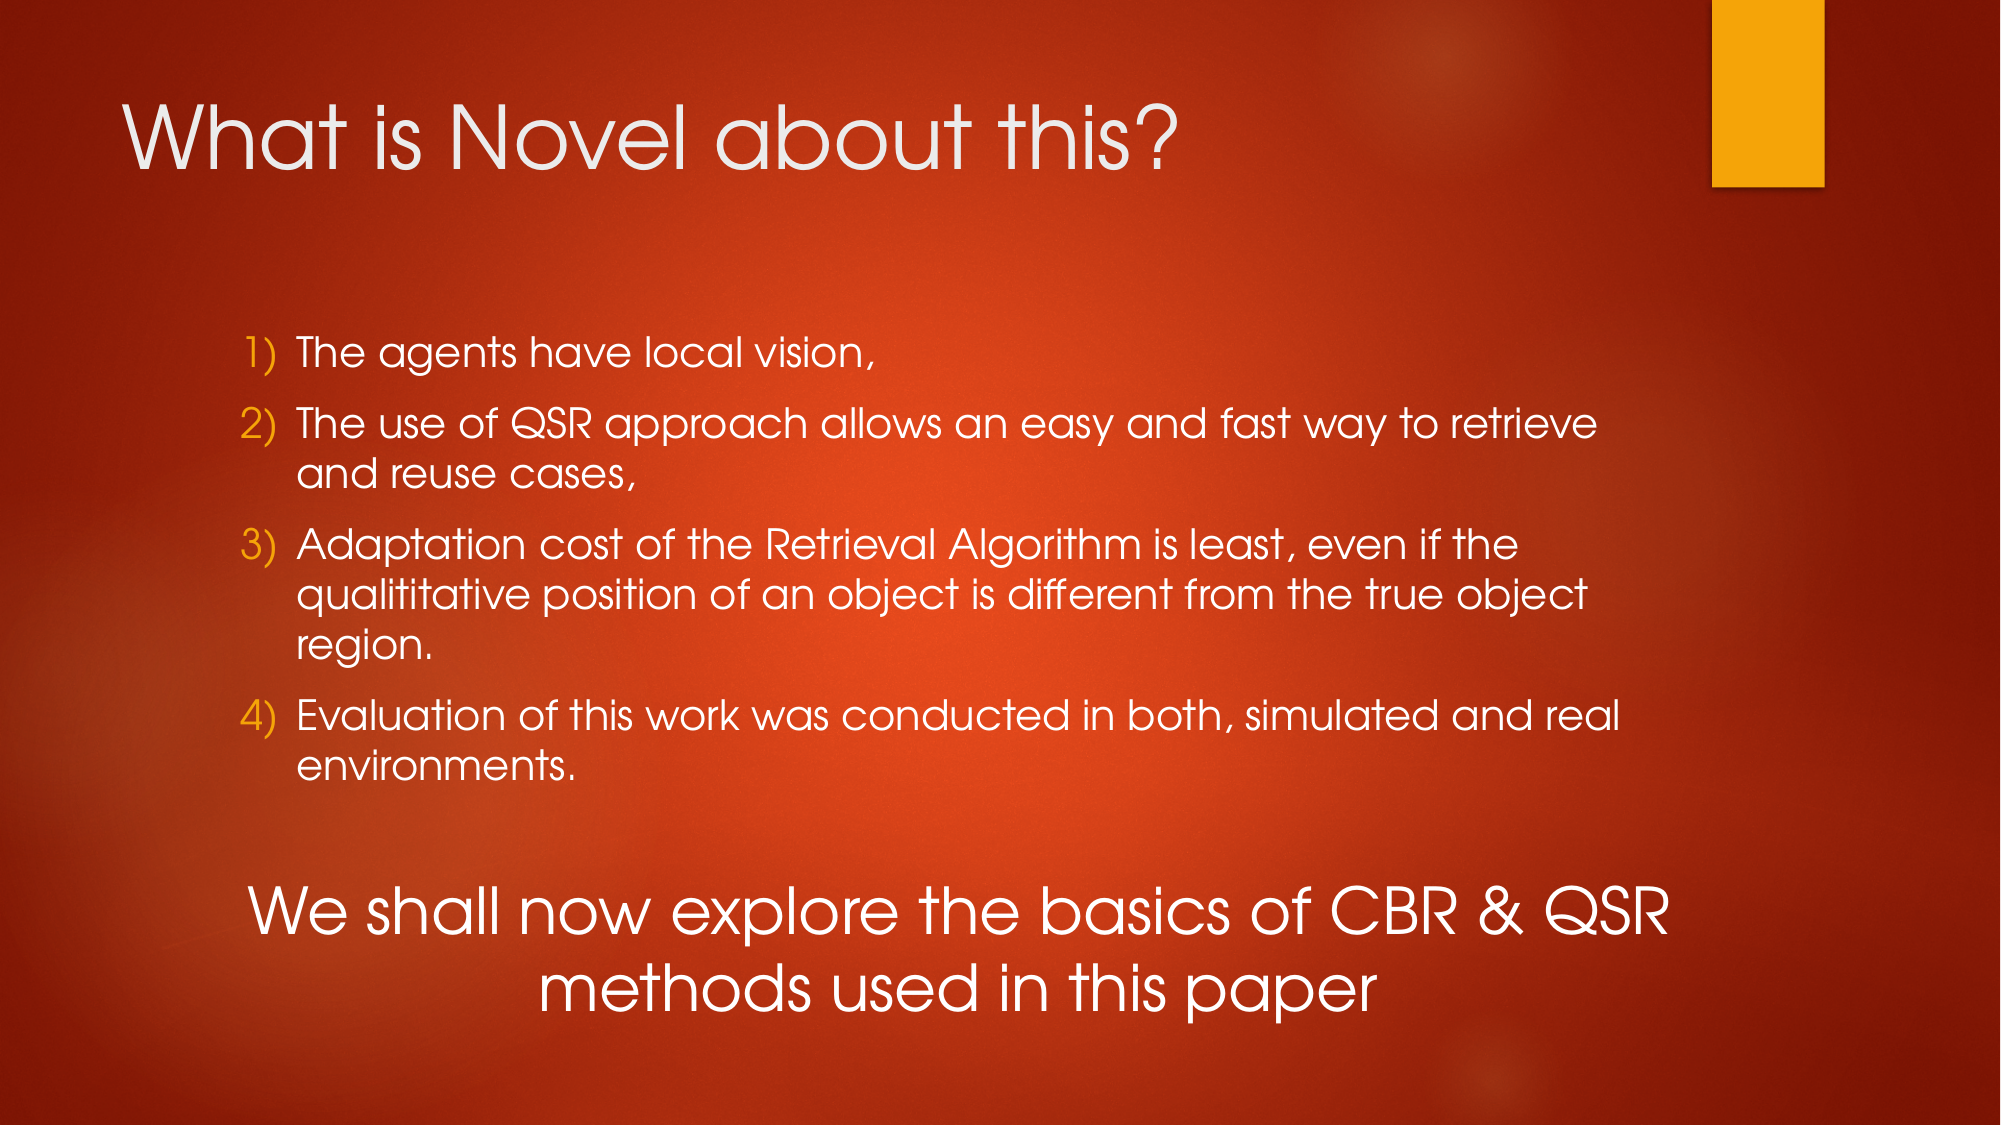

# What is Novel about this?

The agents have local vision,
The use of QSR approach allows an easy and fast way to retrieve and reuse cases,
Adaptation cost of the Retrieval Algorithm is least, even if the qualititative position of an object is different from the true object region.
Evaluation of this work was conducted in both, simulated and real environments.
We shall now explore the basics of CBR & QSR methods used in this paper